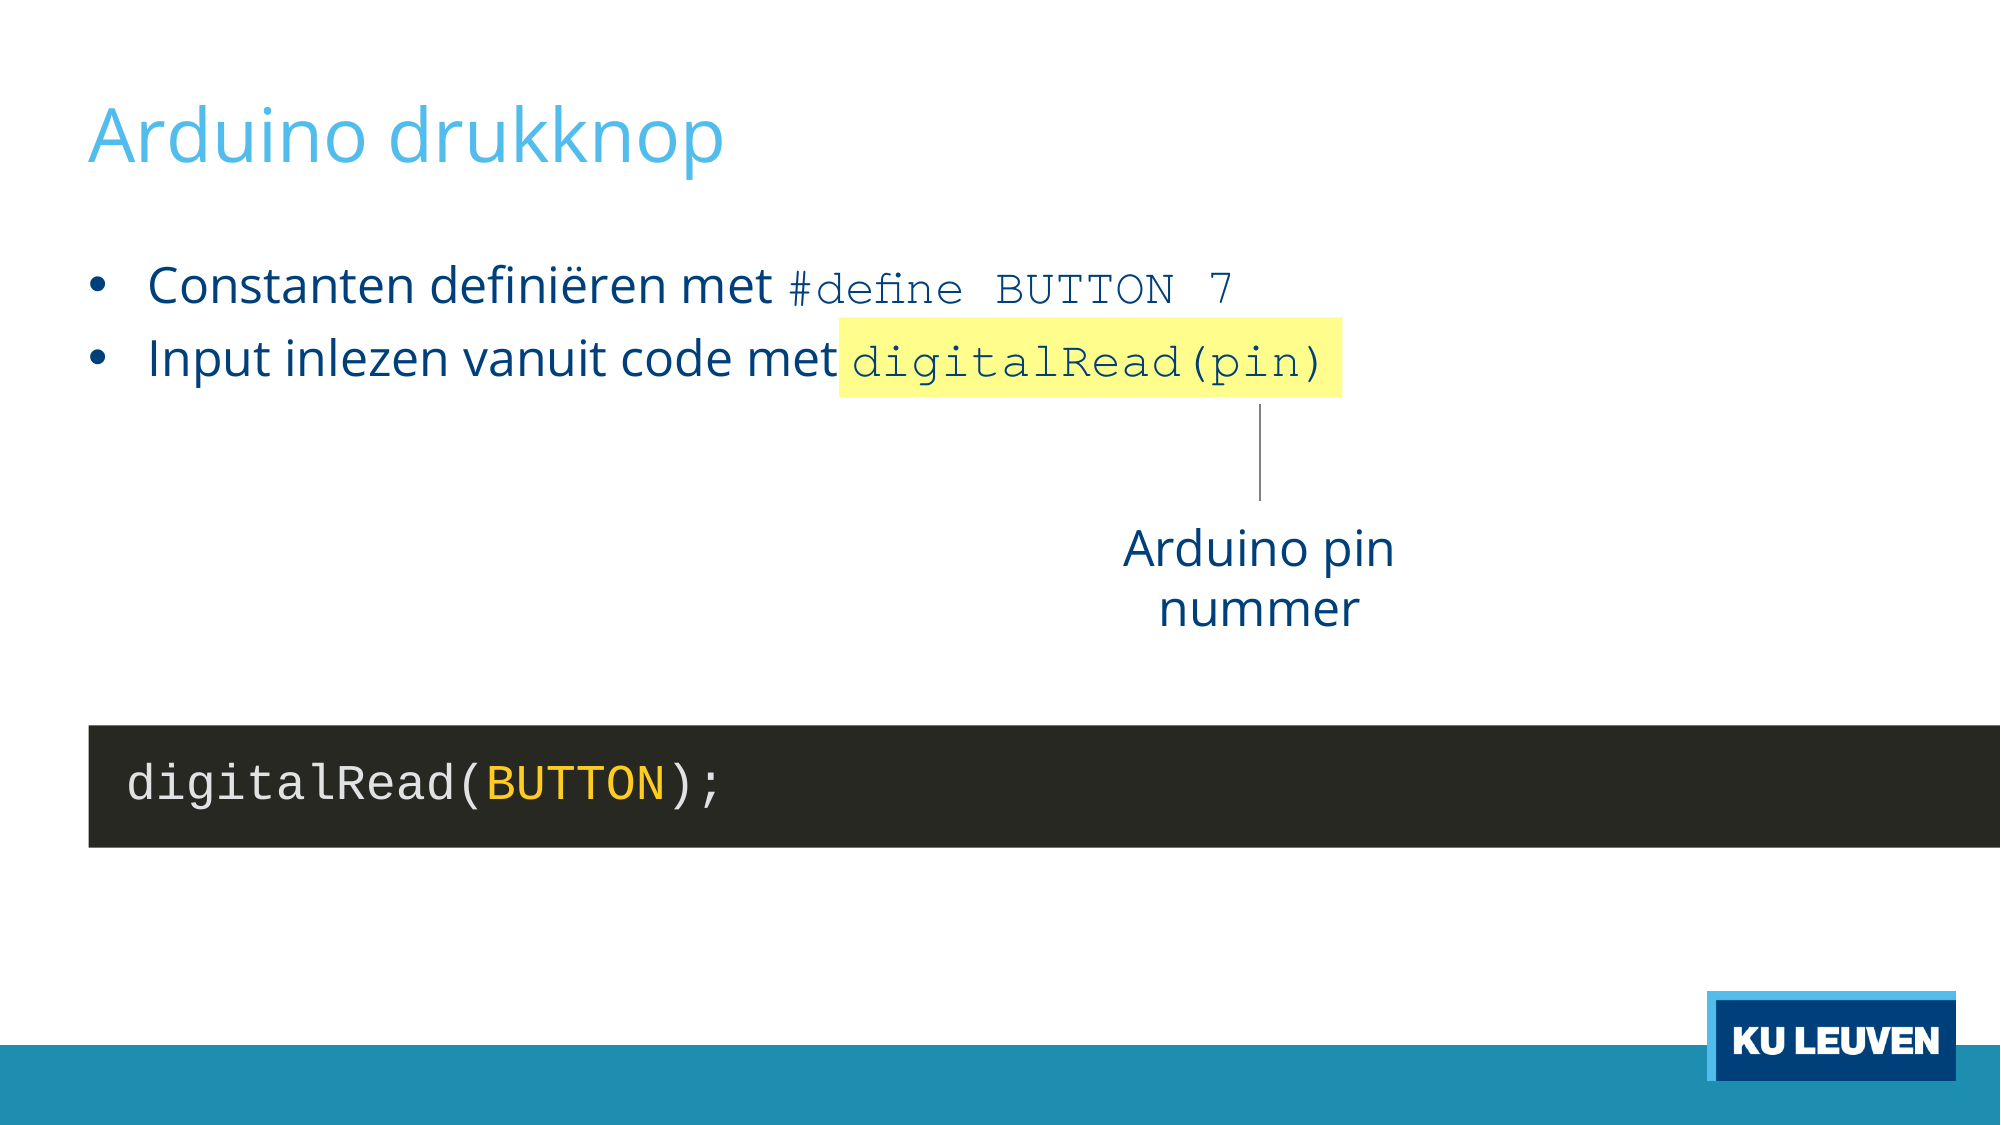

# Arduino drukknop
Constanten definiëren met #define BUTTON 7
Input inlezen vanuit code met digitalRead(pin)

Arduino pin nummer

digitalRead(BUTTON);